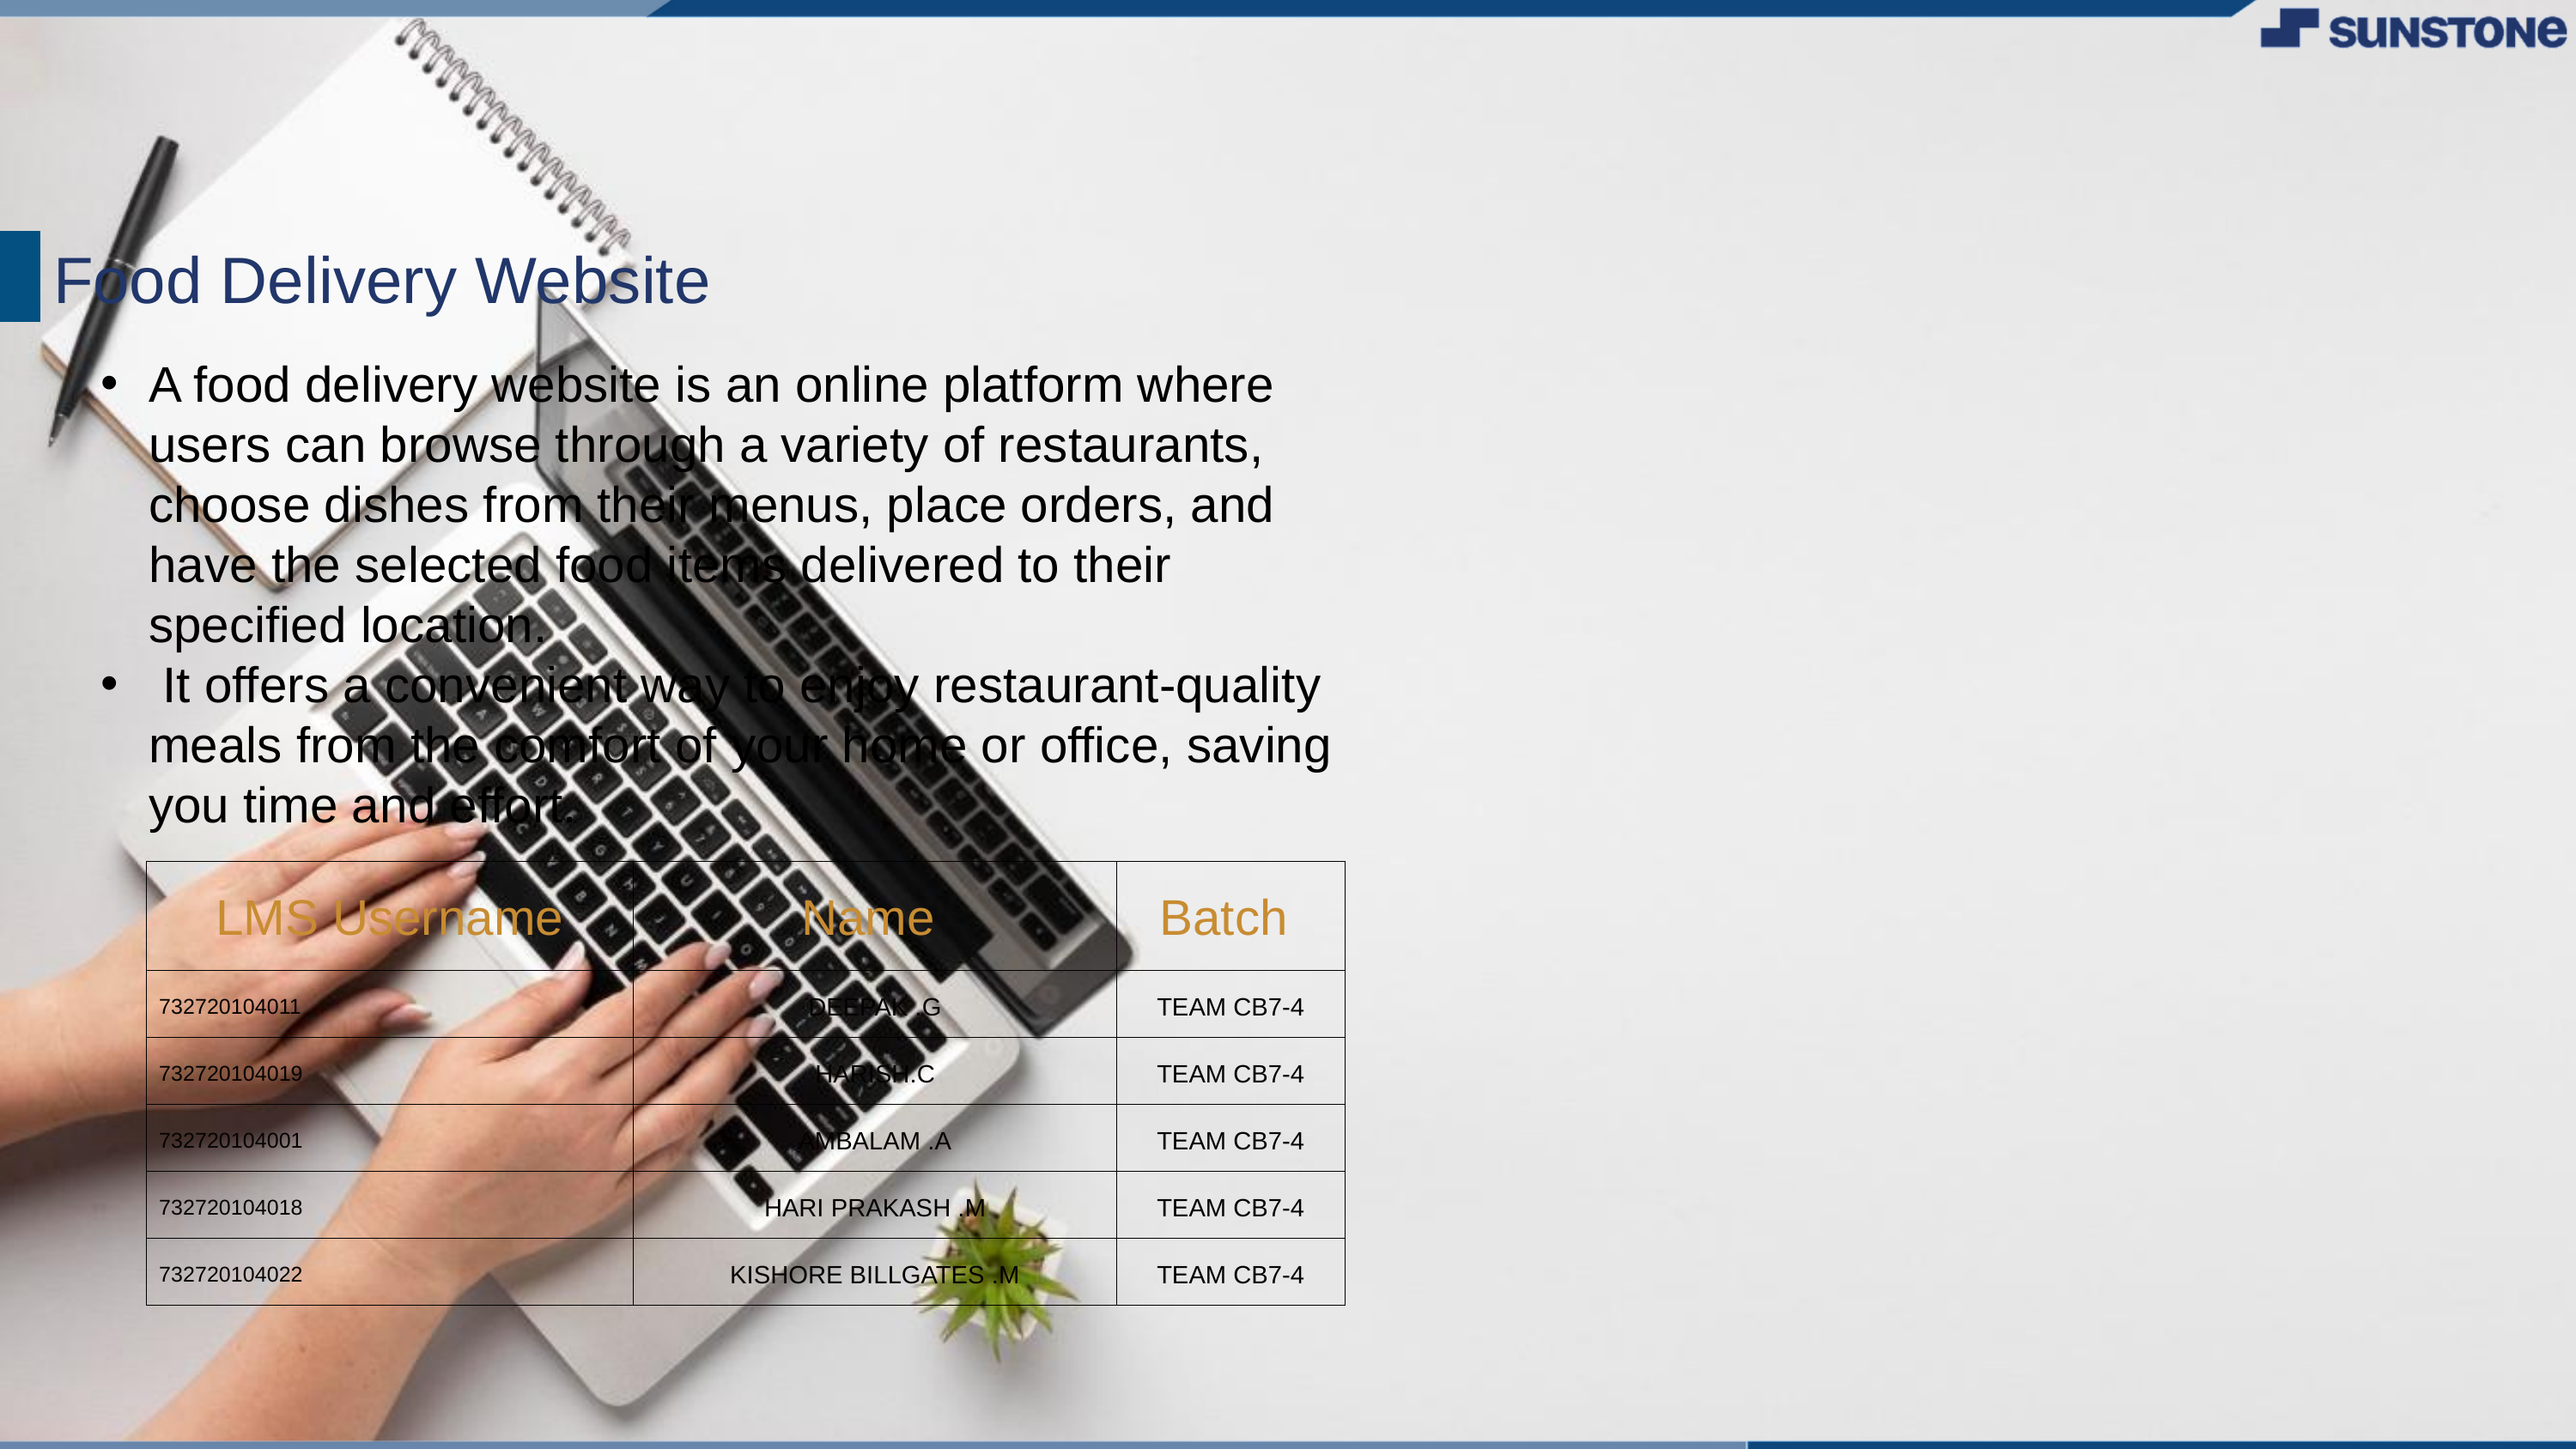

Food Delivery Website
A food delivery website is an online platform where users can browse through a variety of restaurants, choose dishes from their menus, place orders, and have the selected food items delivered to their specified location.
 It offers a convenient way to enjoy restaurant-quality meals from the comfort of your home or office, saving you time and effort.
| LMS Username | Name | Batch |
| --- | --- | --- |
| 732720104011 | DEEPAK .G | TEAM CB7-4 |
| 732720104019 | HARISH.C | TEAM CB7-4 |
| 732720104001 | AMBALAM .A | TEAM CB7-4 |
| 732720104018 | HARI PRAKASH .M | TEAM CB7-4 |
| 732720104022 | KISHORE BILLGATES .M | TEAM CB7-4 |